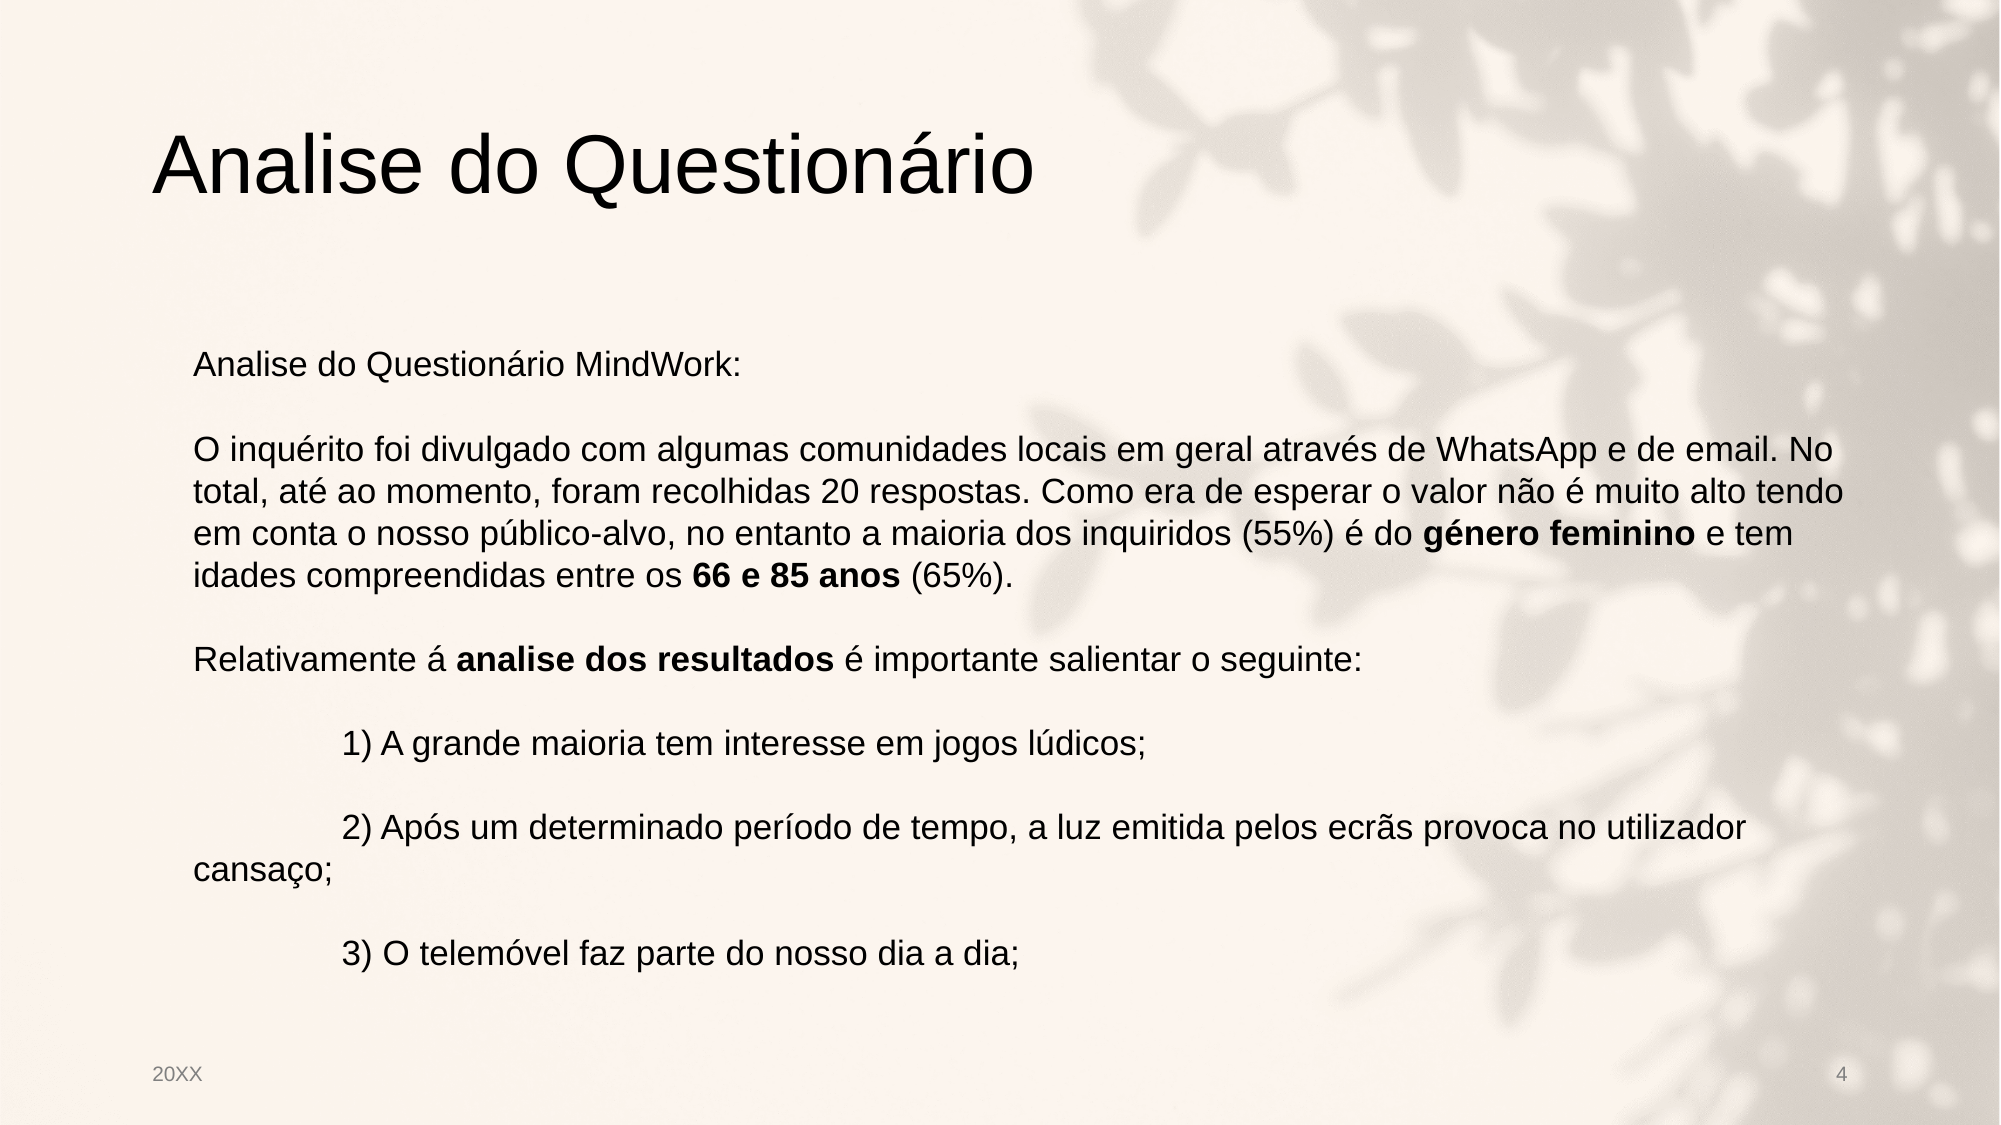

# Analise do Questionário
Analise do Questionário MindWork:

O inquérito foi divulgado com algumas comunidades locais em geral através de WhatsApp e de email. No total, até ao momento, foram recolhidas 20 respostas. Como era de esperar o valor não é muito alto tendo em conta o nosso público-alvo, no entanto a maioria dos inquiridos (55%) é do género feminino e tem idades compreendidas entre os 66 e 85 anos (65%).

Relativamente á analise dos resultados é importante salientar o seguinte:

	1) A grande maioria tem interesse em jogos lúdicos;

	2) Após um determinado período de tempo, a luz emitida pelos ecrãs provoca no utilizador cansaço;

	3) O telemóvel faz parte do nosso dia a dia;

20XX
4